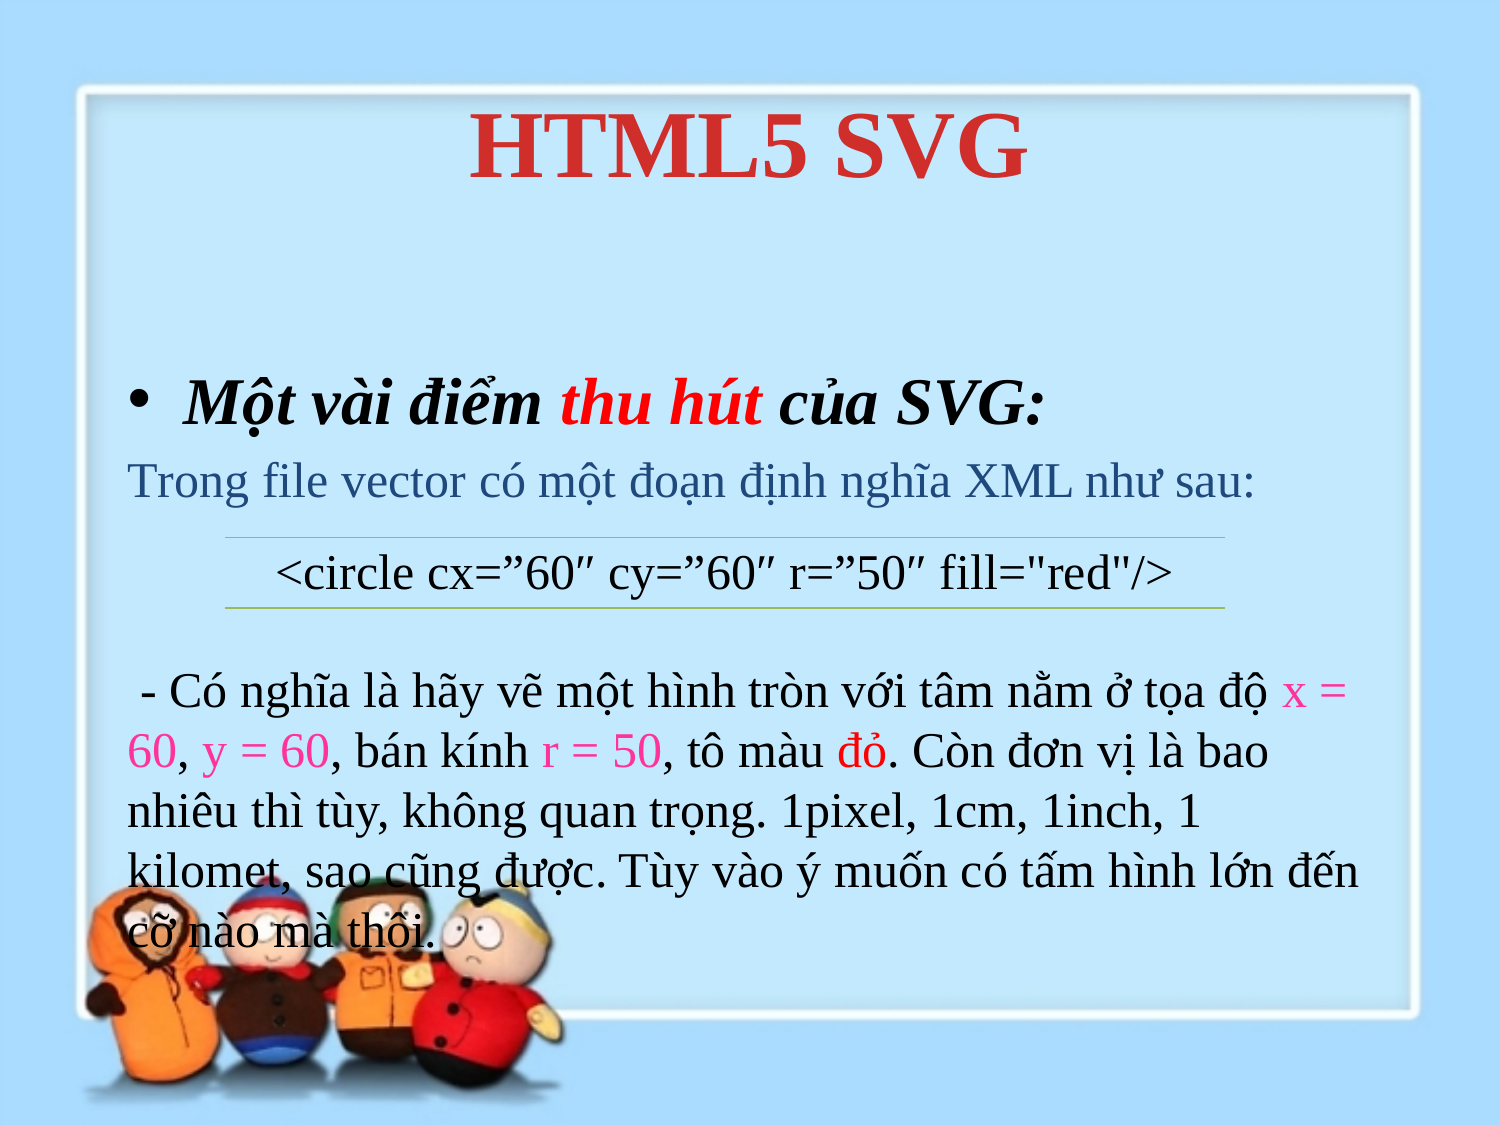

# HTML5 SVG
Một vài điểm thu hút của SVG:
Trong file vector có một đoạn định nghĩa XML như sau:

 - Có nghĩa là hãy vẽ một hình tròn với tâm nằm ở tọa độ x = 60, y = 60, bán kính r = 50, tô màu đỏ. Còn đơn vị là bao nhiêu thì tùy, không quan trọng. 1pixel, 1cm, 1inch, 1 kilomet, sao cũng được. Tùy vào ý muốn có tấm hình lớn đến cỡ nào mà thôi.
| <circle cx=”60″ cy=”60″ r=”50″ fill="red"/> |
| --- |